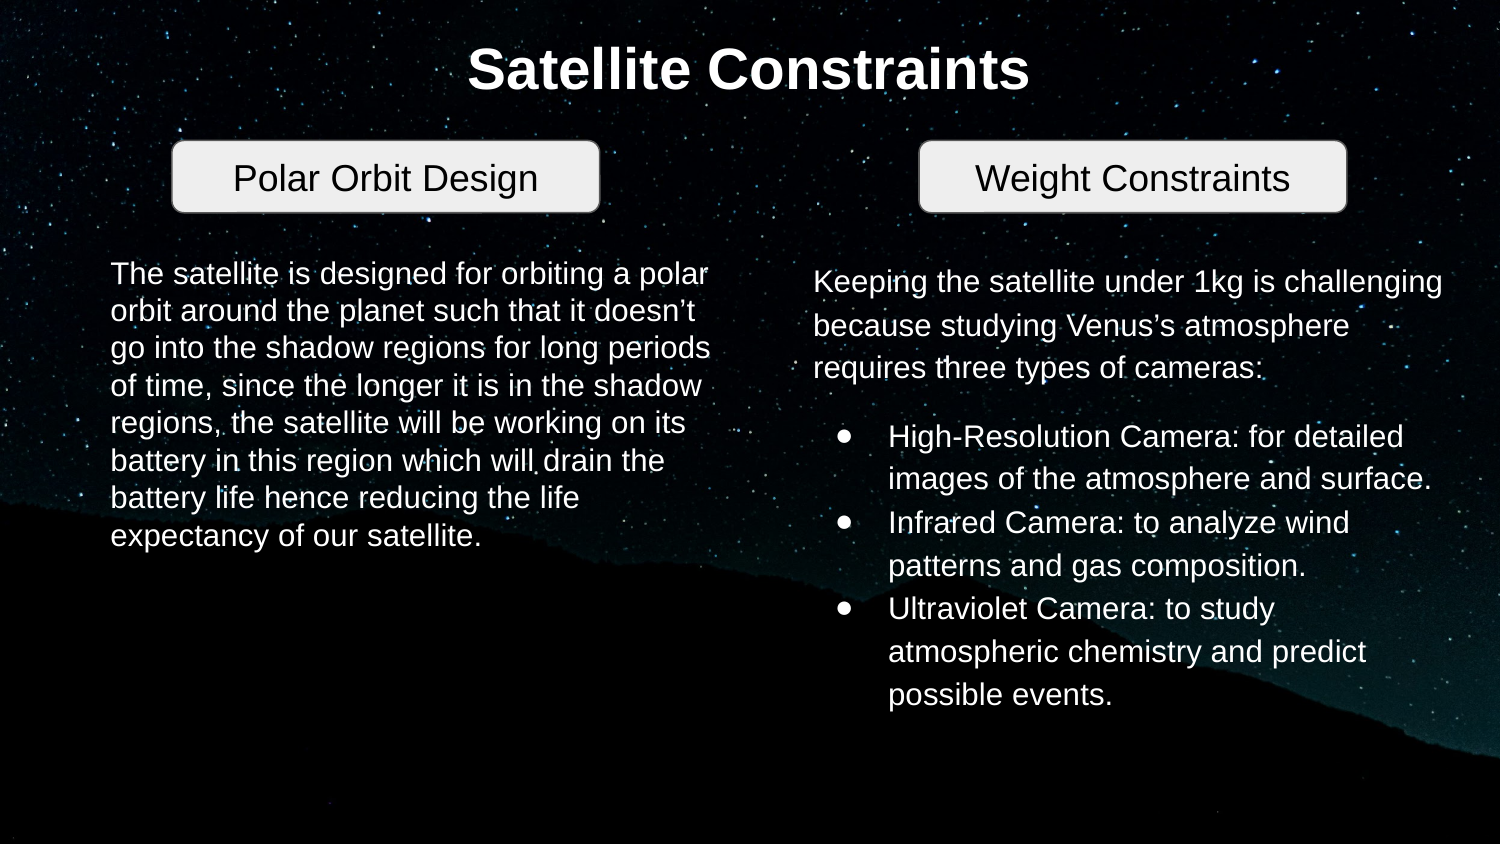

# Satellite Constraints
Polar Orbit Design
Weight Constraints
The satellite is designed for orbiting a polar orbit around the planet such that it doesn’t go into the shadow regions for long periods of time, since the longer it is in the shadow regions, the satellite will be working on its battery in this region which will drain the battery life hence reducing the life expectancy of our satellite.
Keeping the satellite under 1kg is challenging because studying Venus’s atmosphere requires three types of cameras:
High-Resolution Camera: for detailed images of the atmosphere and surface.
Infrared Camera: to analyze wind patterns and gas composition.
Ultraviolet Camera: to study atmospheric chemistry and predict possible events.